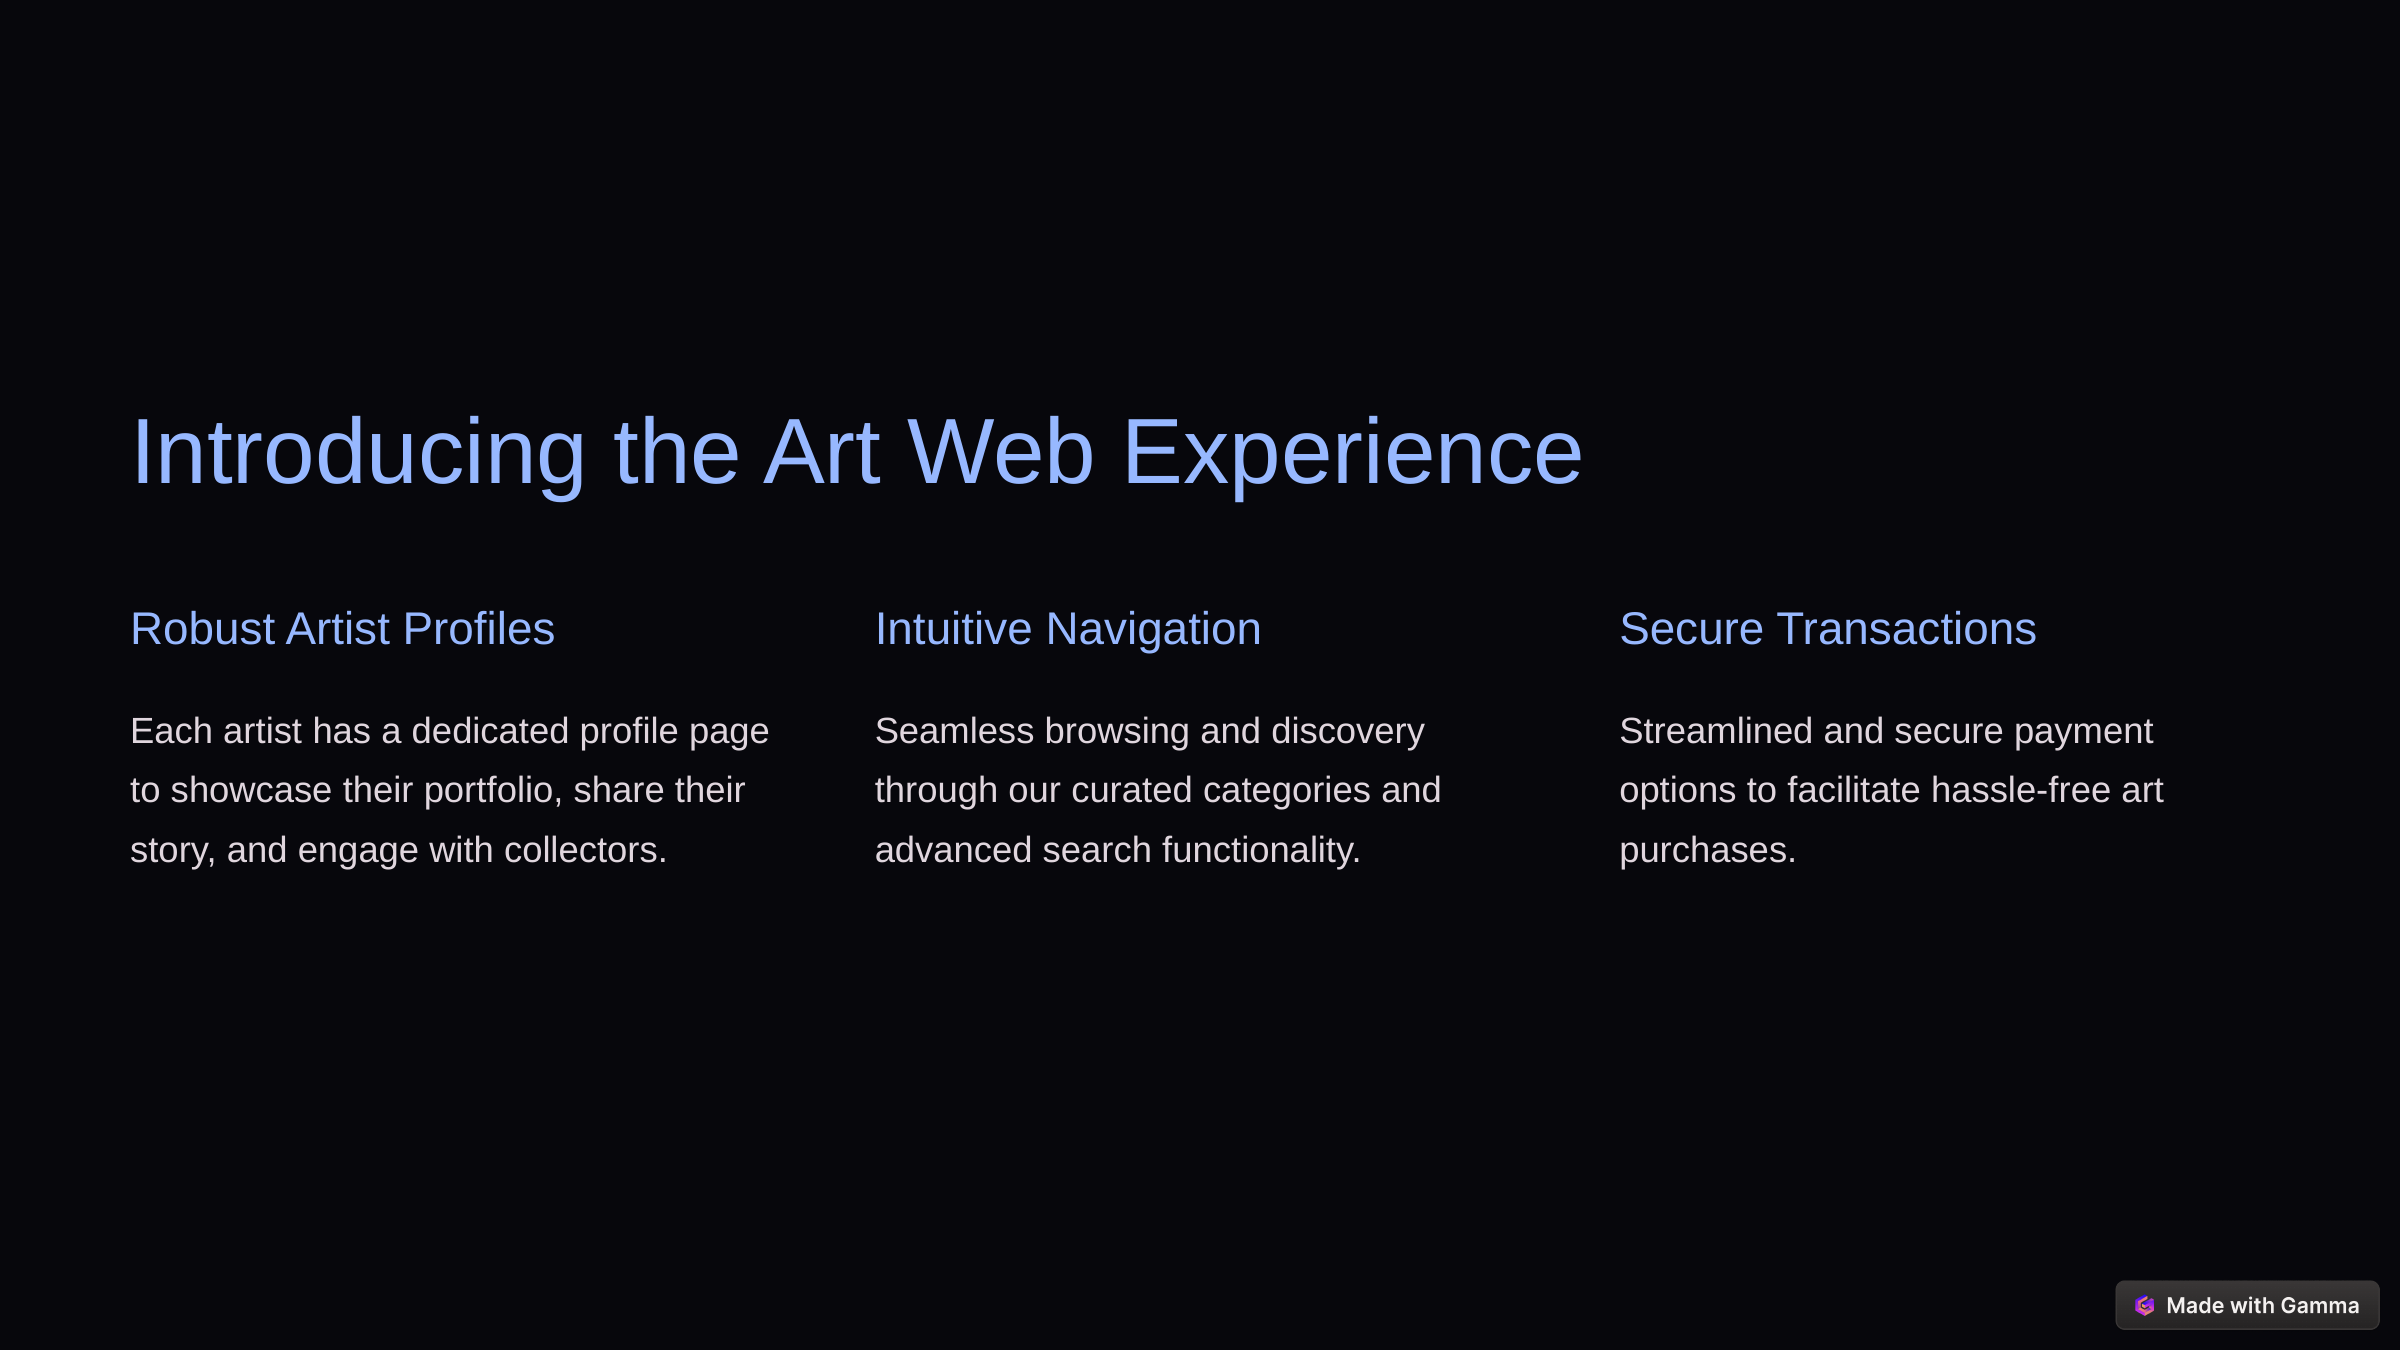

Introducing the Art Web Experience
Robust Artist Profiles
Intuitive Navigation
Secure Transactions
Each artist has a dedicated profile page to showcase their portfolio, share their story, and engage with collectors.
Seamless browsing and discovery through our curated categories and advanced search functionality.
Streamlined and secure payment options to facilitate hassle-free art purchases.